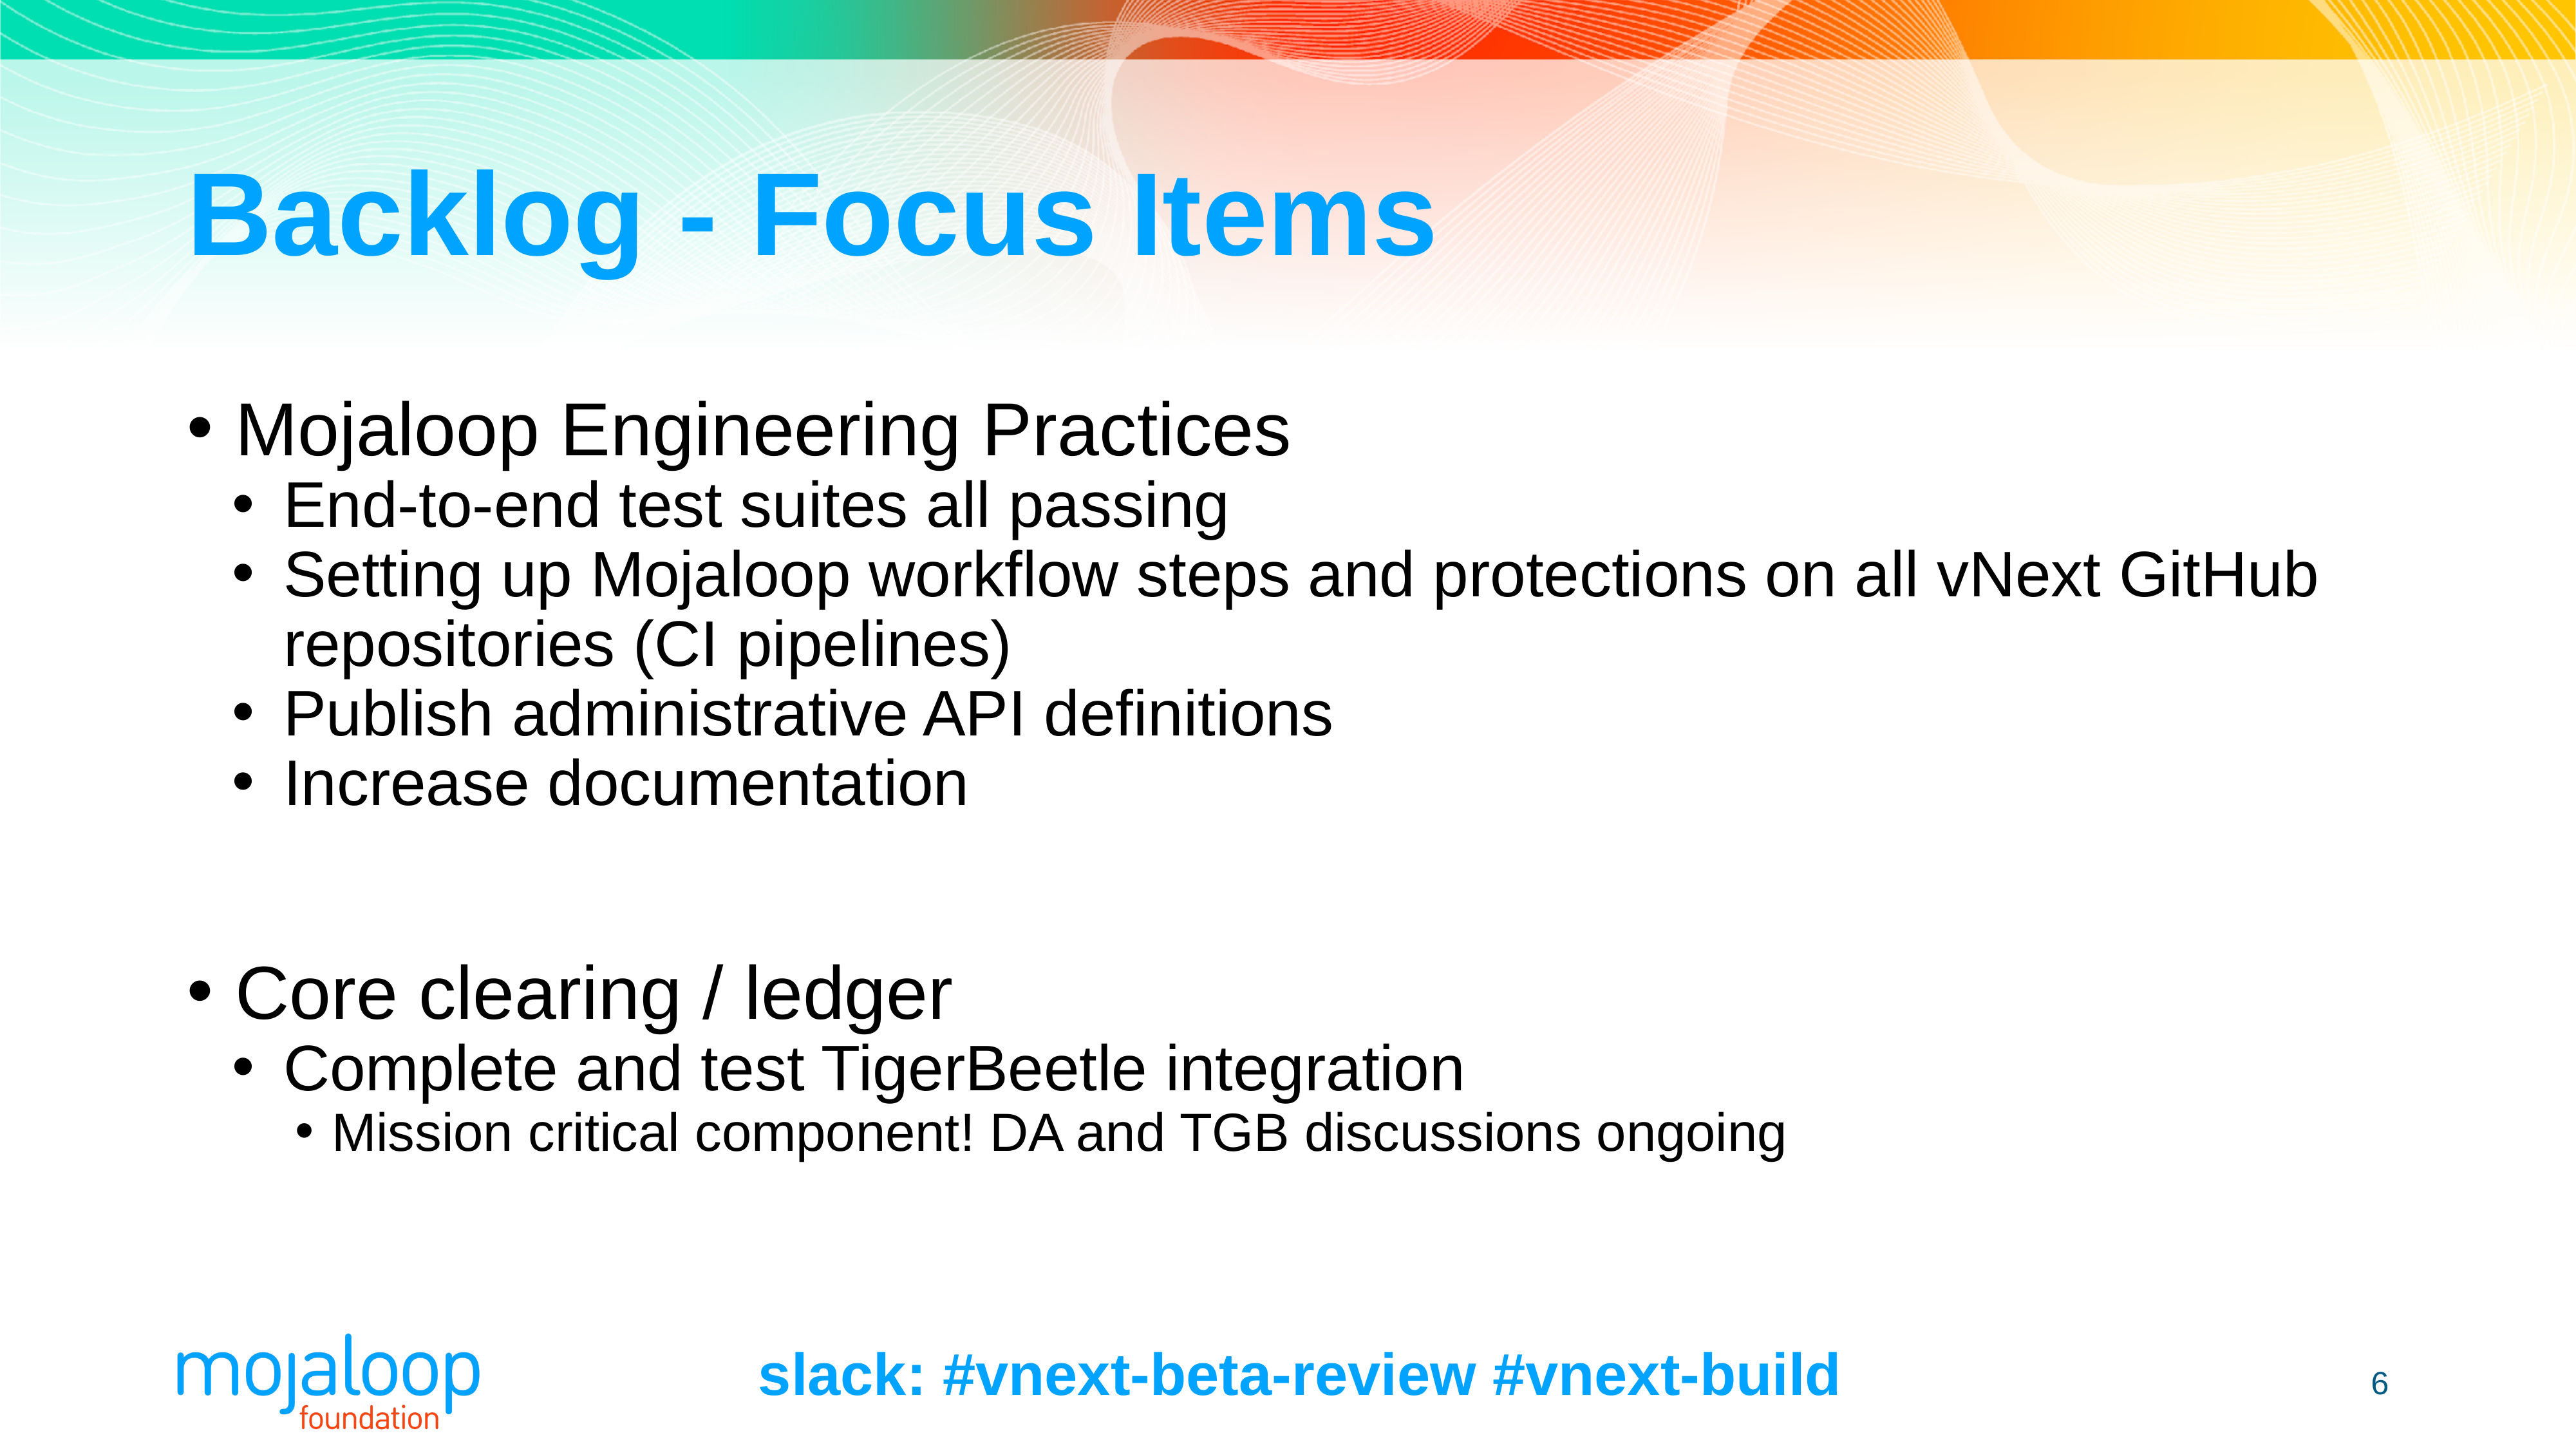

# Backlog - Focus Items
Mojaloop Engineering Practices
End-to-end test suites all passing
Setting up Mojaloop workflow steps and protections on all vNext GitHub repositories (CI pipelines)
Publish administrative API definitions
Increase documentation

Core clearing / ledger
Complete and test TigerBeetle integration
Mission critical component! DA and TGB discussions ongoing
6